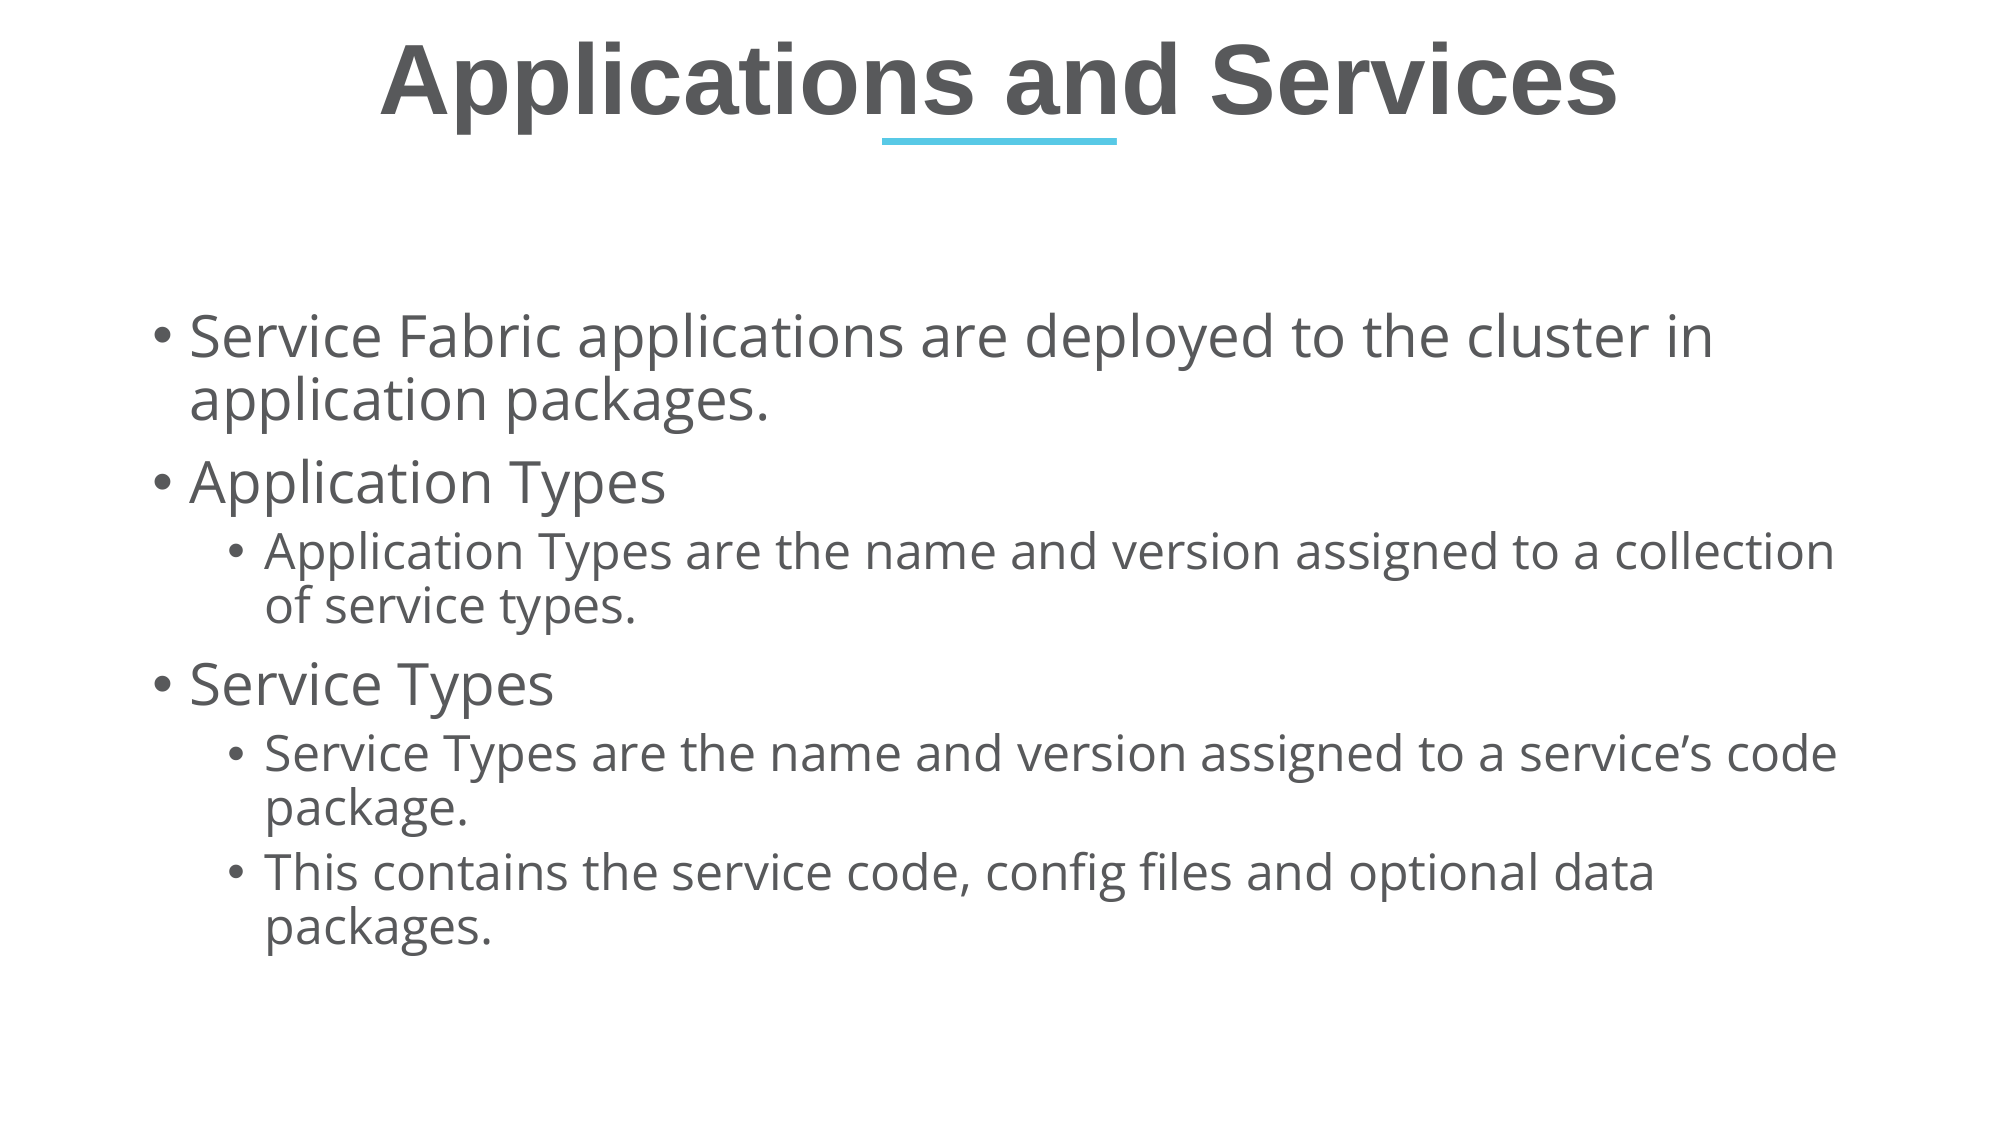

# Applications and Services

Service Fabric applications are deployed to the cluster in application packages.
Application Types
Application Types are the name and version assigned to a collection of service types.
Service Types
Service Types are the name and version assigned to a service’s code package.
This contains the service code, config files and optional data packages.